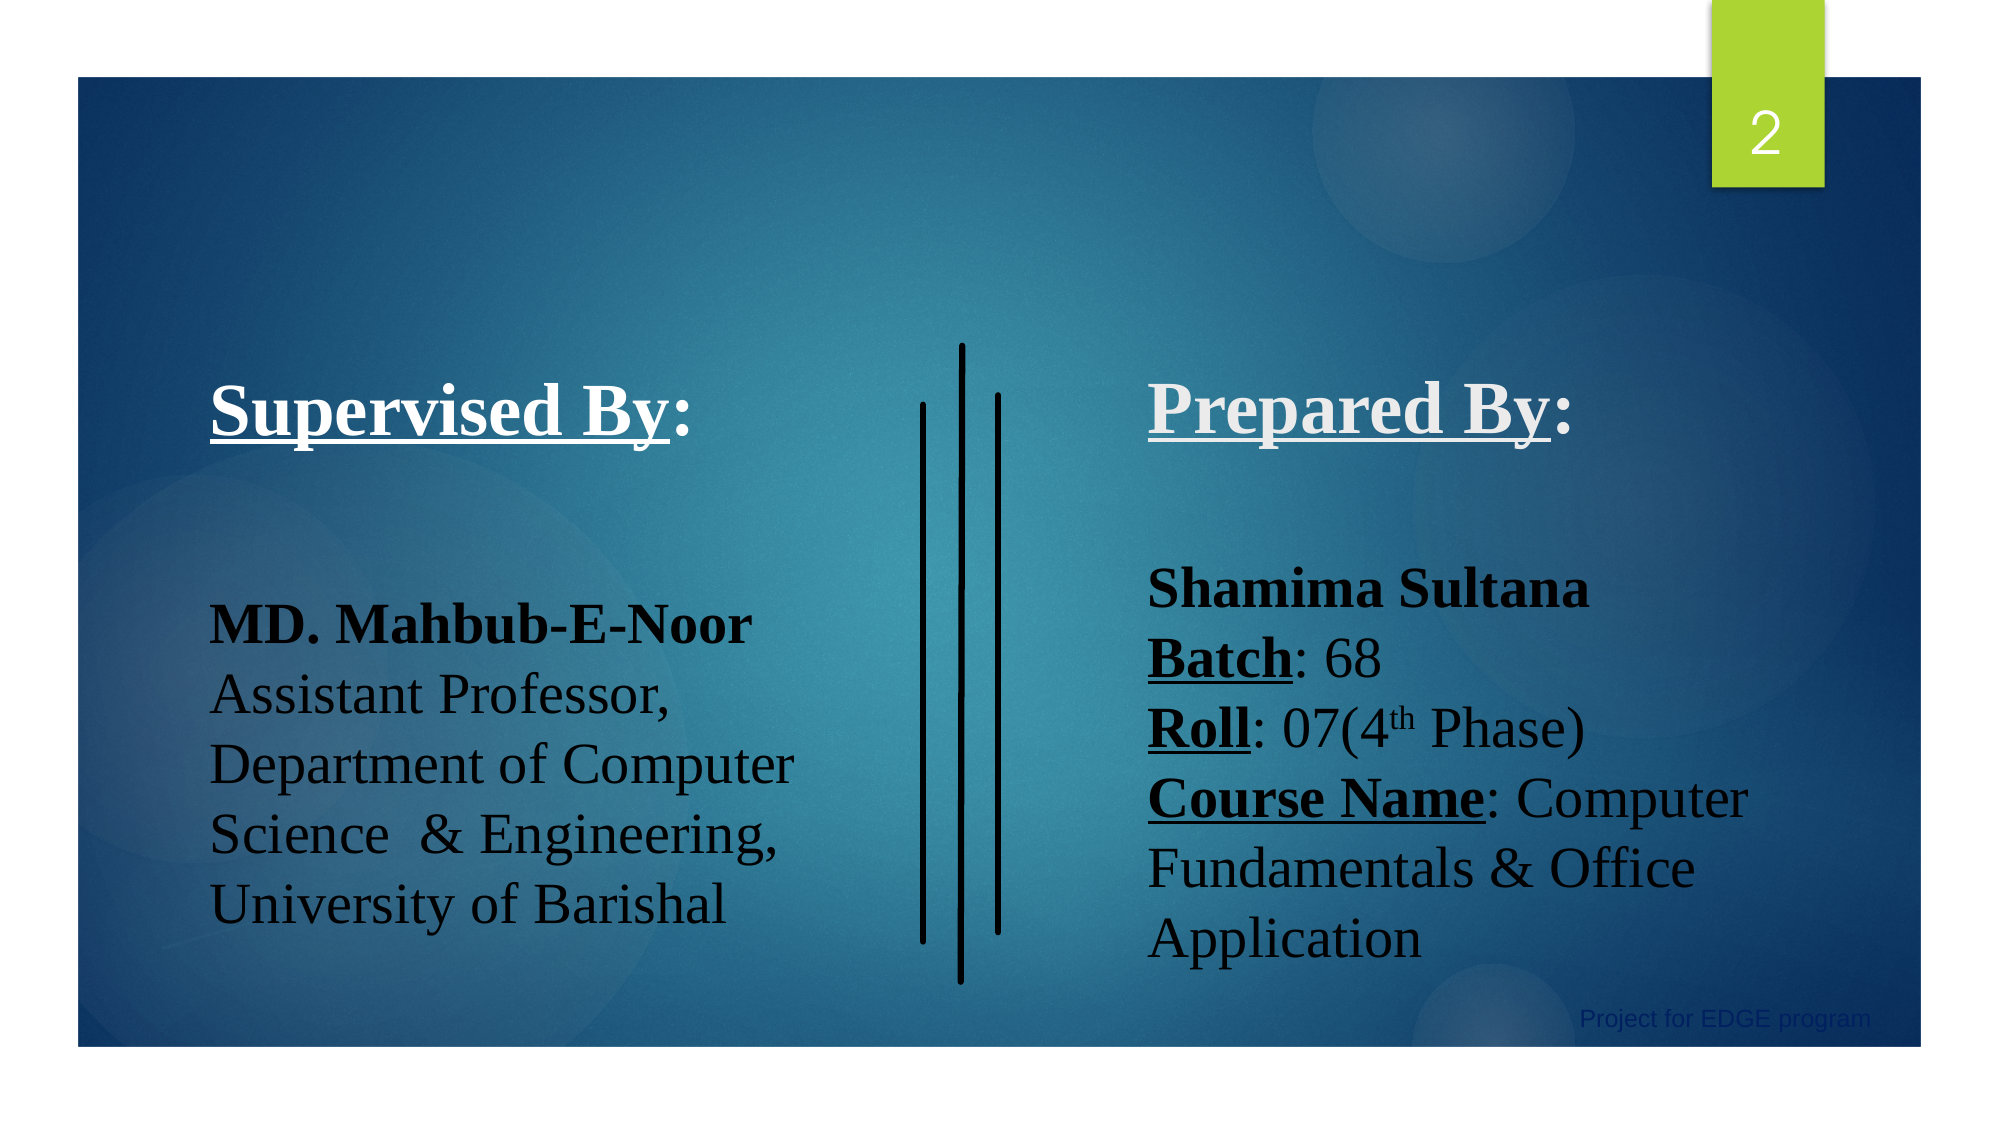

2
Prepared By:
Shamima Sultana
Batch: 68
Roll: 07(4th Phase)
Course Name: Computer Fundamentals & Office Application
# Supervised By: MD. Mahbub-E-Noor Assistant Professor, Department of Computer Science  & Engineering, University of Barishal
Project for EDGE program